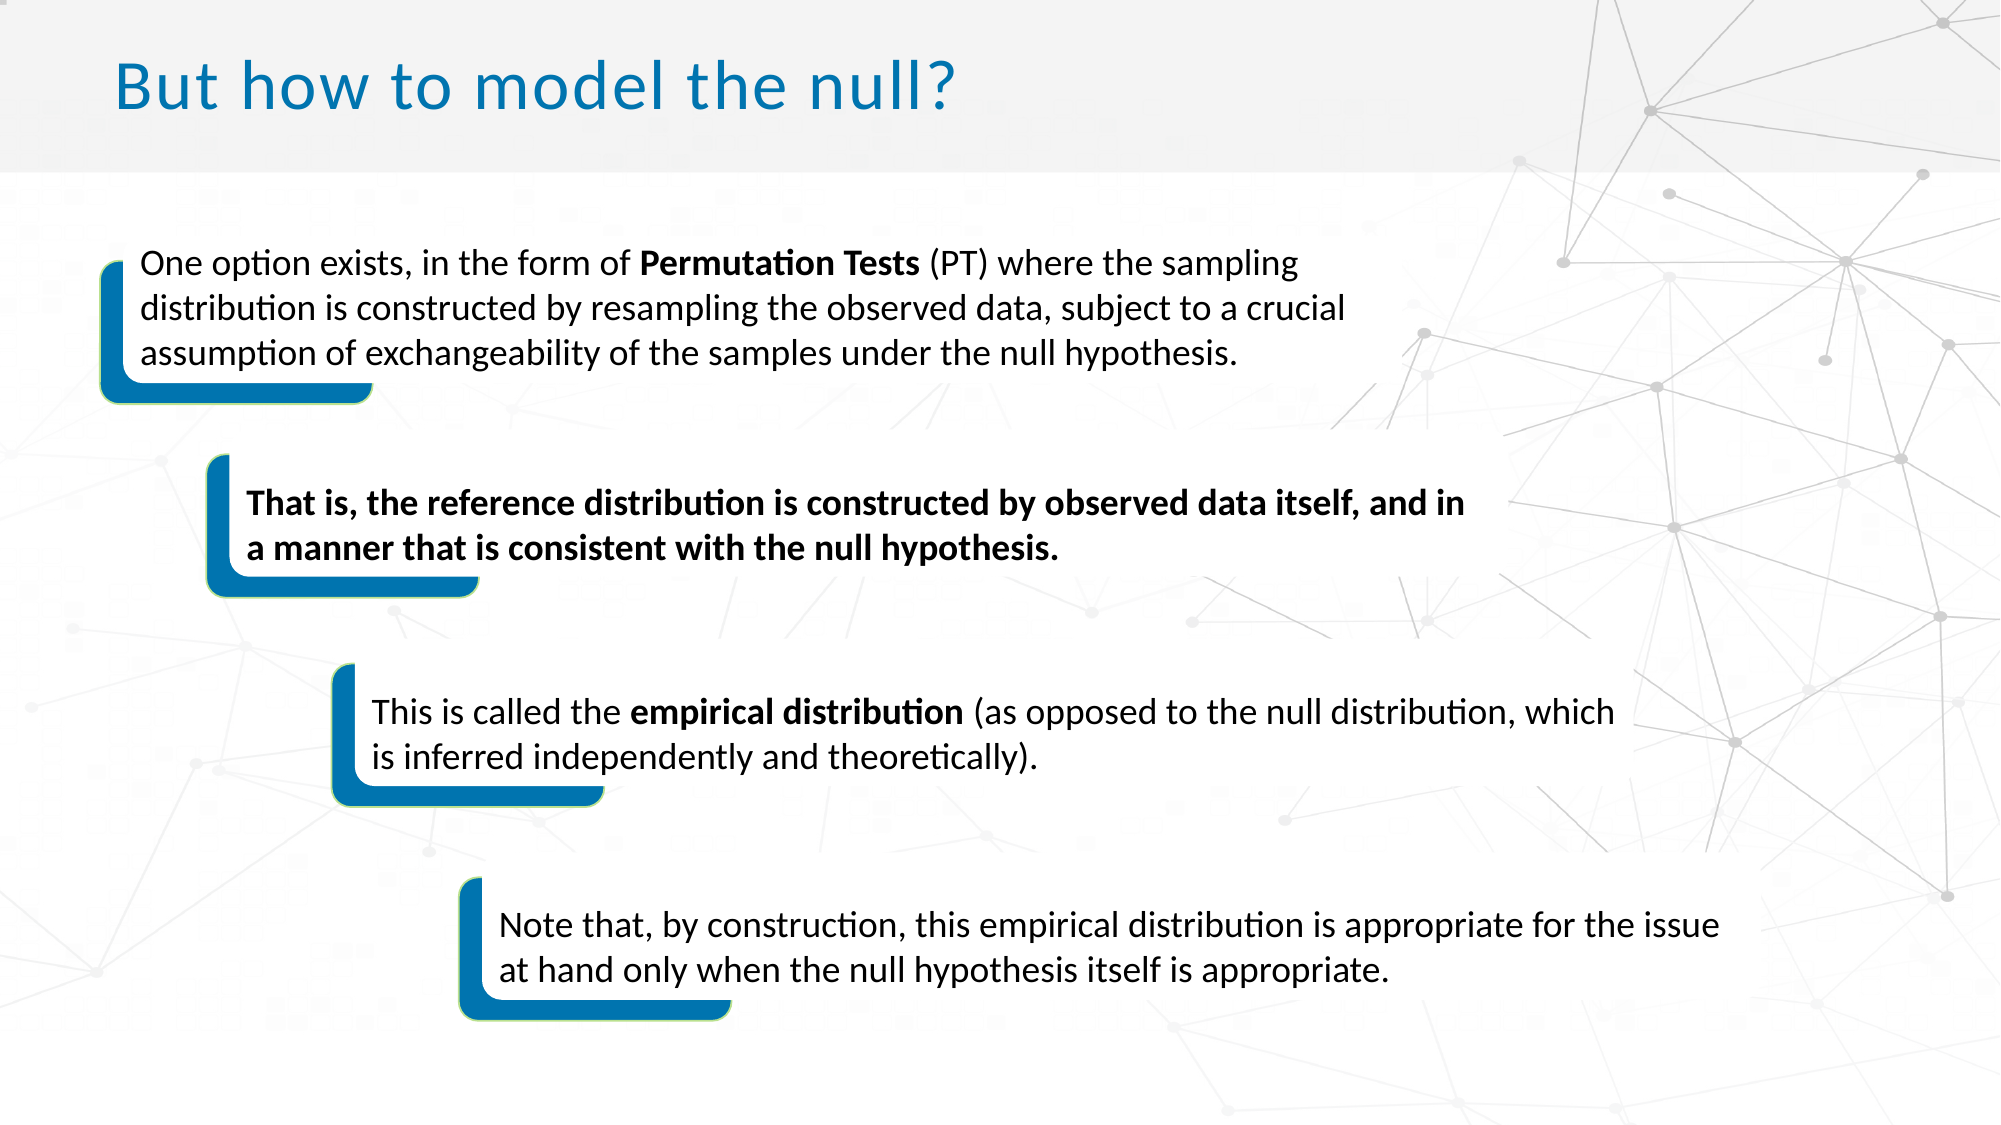

# But how to model the null?
One option exists, in the form of Permutation Tests (PT) where the sampling distribution is constructed by resampling the observed data, subject to a crucial assumption of exchangeability of the samples under the null hypothesis.

That is, the reference distribution is constructed by observed data itself, and in a manner that is consistent with the null hypothesis.

This is called the empirical distribution (as opposed to the null distribution, which is inferred independently and theoretically).

Note that, by construction, this empirical distribution is appropriate for the issue at hand only when the null hypothesis itself is appropriate.